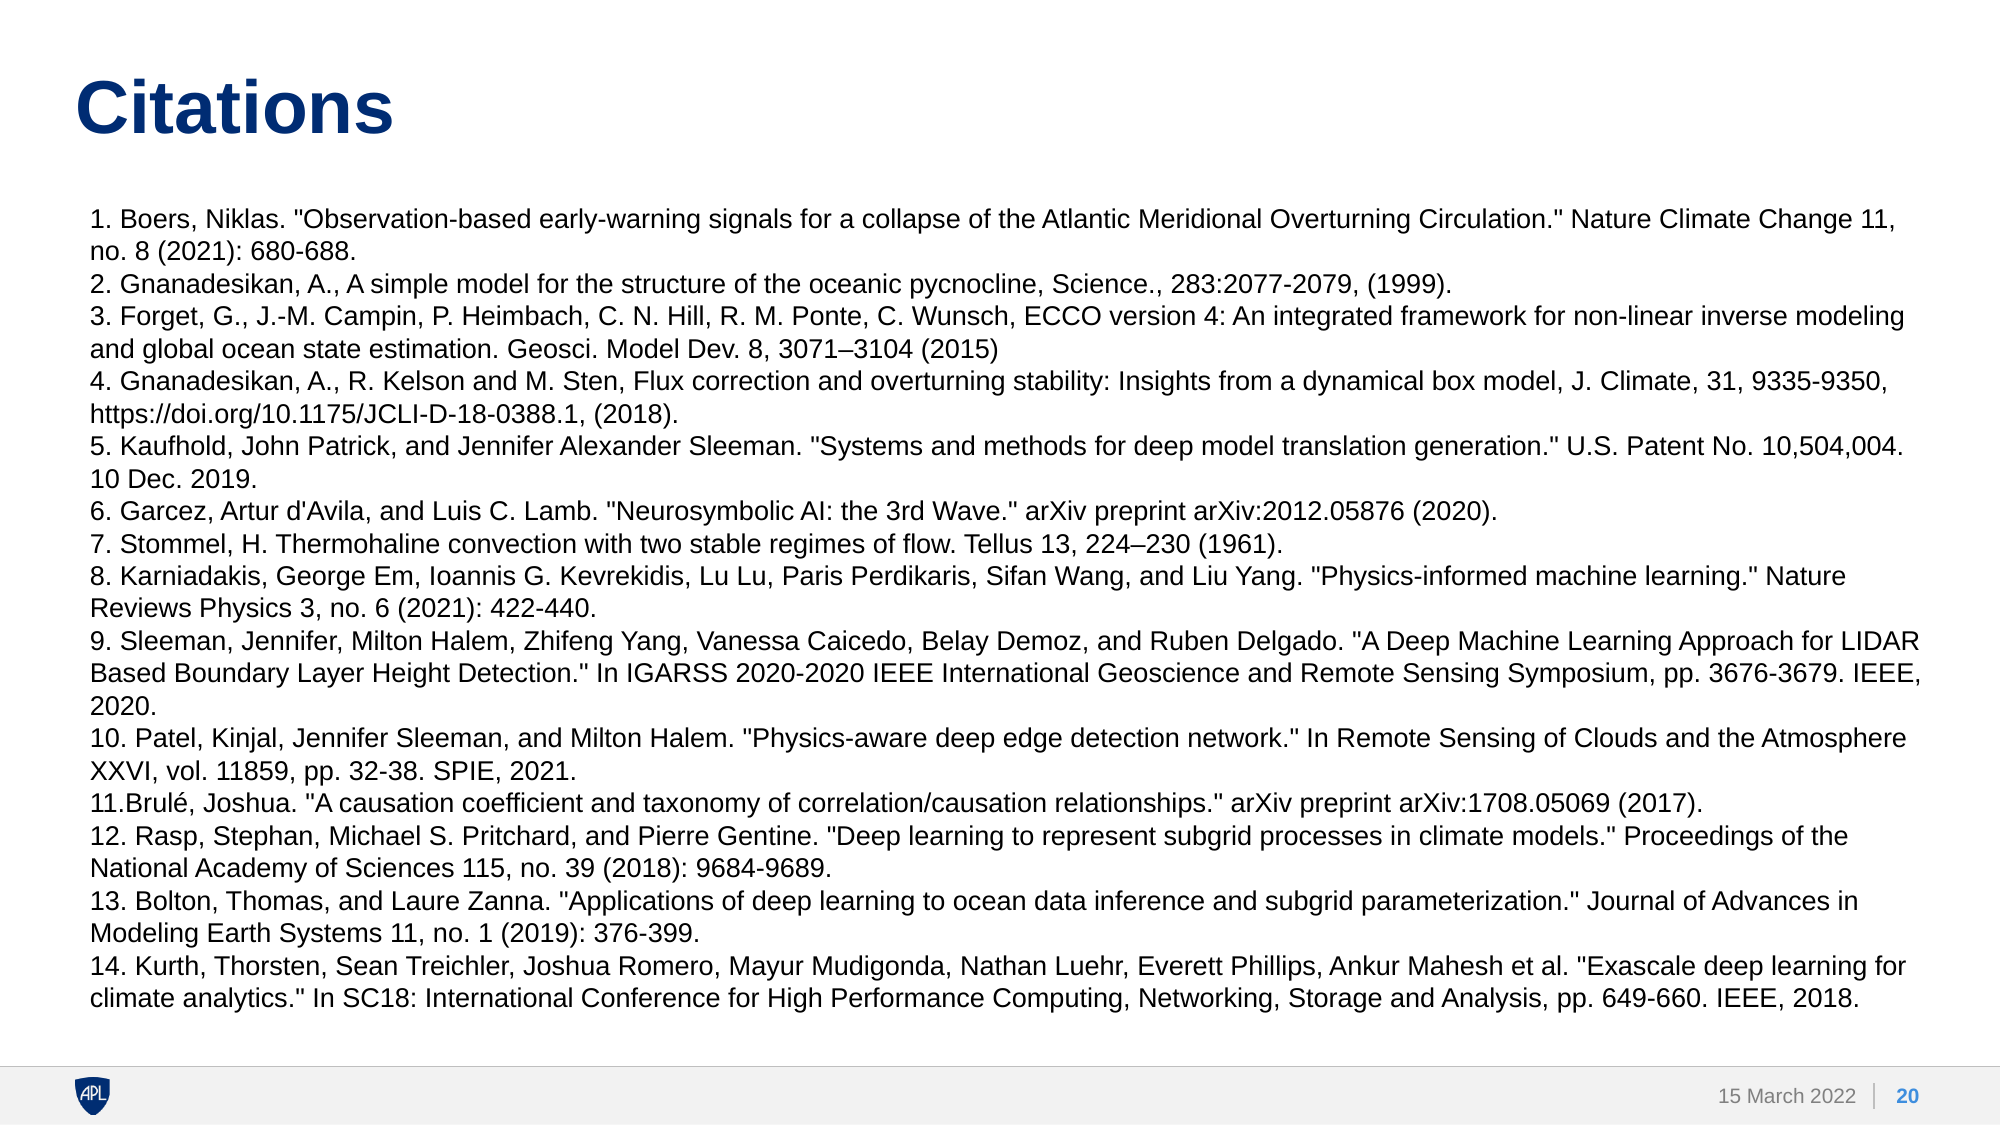

# Citations
1. Boers, Niklas. "Observation-based early-warning signals for a collapse of the Atlantic Meridional Overturning Circulation." Nature Climate Change 11, no. 8 (2021): 680-688.
2. Gnanadesikan, A., A simple model for the structure of the oceanic pycnocline, Science., 283:2077-2079, (1999).
3. Forget, G., J.-M. Campin, P. Heimbach, C. N. Hill, R. M. Ponte, C. Wunsch, ECCO version 4: An integrated framework for non-linear inverse modeling and global ocean state estimation. Geosci. Model Dev. 8, 3071–3104 (2015)
4. Gnanadesikan, A., R. Kelson and M. Sten, Flux correction and overturning stability: Insights from a dynamical box model, J. Climate, 31, 9335-9350, https://doi.org/10.1175/JCLI-D-18-0388.1, (2018).
5. Kaufhold, John Patrick, and Jennifer Alexander Sleeman. "Systems and methods for deep model translation generation." U.S. Patent No. 10,504,004. 10 Dec. 2019.
6. Garcez, Artur d'Avila, and Luis C. Lamb. "Neurosymbolic AI: the 3rd Wave." arXiv preprint arXiv:2012.05876 (2020).
7. Stommel, H. Thermohaline convection with two stable regimes of flow. Tellus 13, 224–230 (1961).
8. Karniadakis, George Em, Ioannis G. Kevrekidis, Lu Lu, Paris Perdikaris, Sifan Wang, and Liu Yang. "Physics-informed machine learning." Nature Reviews Physics 3, no. 6 (2021): 422-440.
9. Sleeman, Jennifer, Milton Halem, Zhifeng Yang, Vanessa Caicedo, Belay Demoz, and Ruben Delgado. "A Deep Machine Learning Approach for LIDAR Based Boundary Layer Height Detection." In IGARSS 2020-2020 IEEE International Geoscience and Remote Sensing Symposium, pp. 3676-3679. IEEE, 2020.
10. Patel, Kinjal, Jennifer Sleeman, and Milton Halem. "Physics-aware deep edge detection network." In Remote Sensing of Clouds and the Atmosphere XXVI, vol. 11859, pp. 32-38. SPIE, 2021.
11.Brulé, Joshua. "A causation coefficient and taxonomy of correlation/causation relationships." arXiv preprint arXiv:1708.05069 (2017).
12. Rasp, Stephan, Michael S. Pritchard, and Pierre Gentine. "Deep learning to represent subgrid processes in climate models." Proceedings of the National Academy of Sciences 115, no. 39 (2018): 9684-9689.
13. Bolton, Thomas, and Laure Zanna. "Applications of deep learning to ocean data inference and subgrid parameterization." Journal of Advances in Modeling Earth Systems 11, no. 1 (2019): 376-399.
14. Kurth, Thorsten, Sean Treichler, Joshua Romero, Mayur Mudigonda, Nathan Luehr, Everett Phillips, Ankur Mahesh et al. "Exascale deep learning for climate analytics." In SC18: International Conference for High Performance Computing, Networking, Storage and Analysis, pp. 649-660. IEEE, 2018.

20
15 March 2022